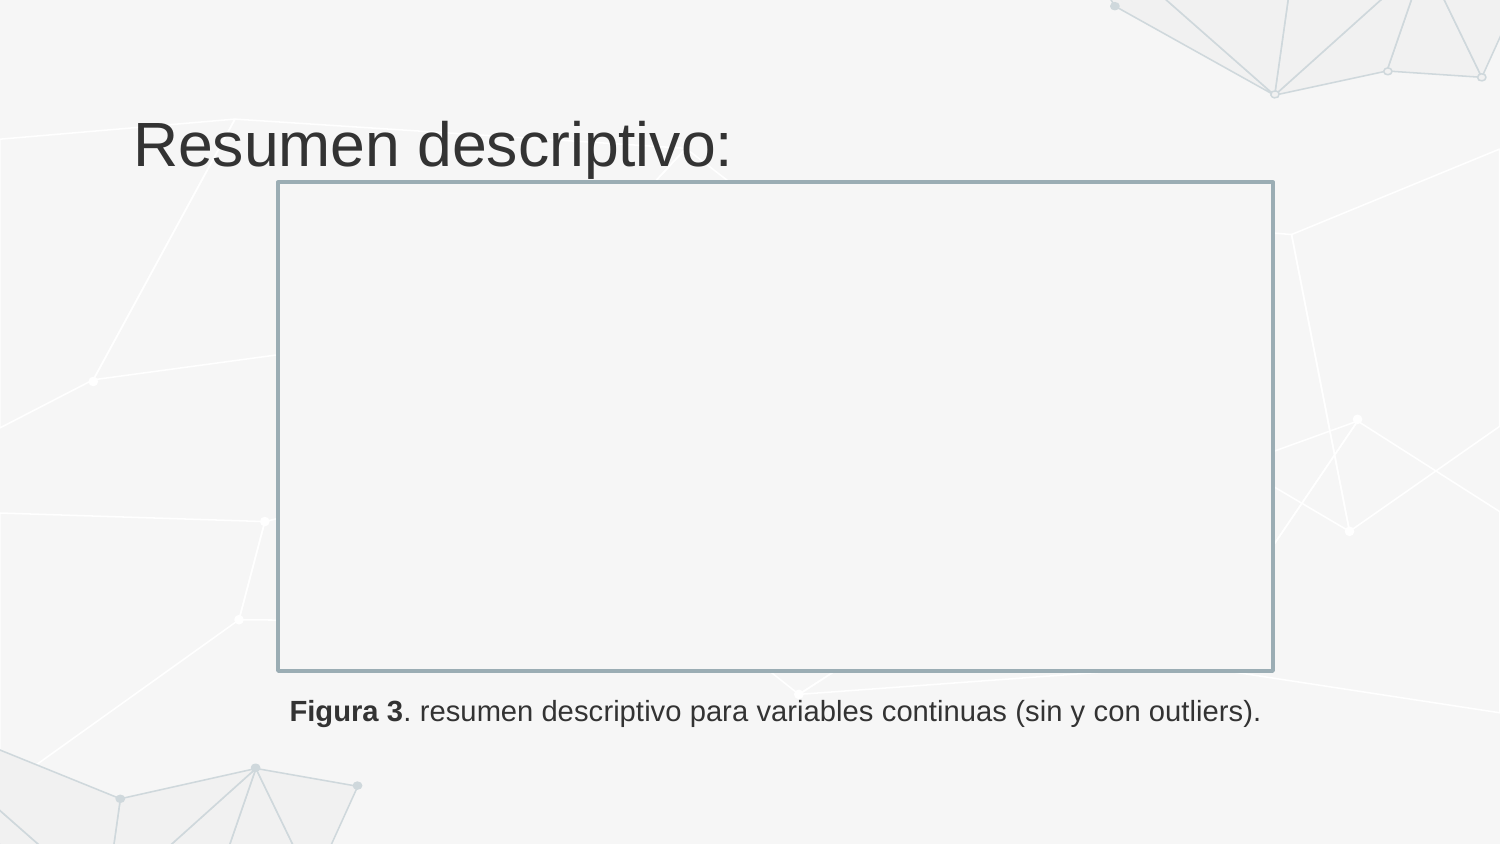

# Resumen descriptivo:

Figura 3. resumen descriptivo para variables continuas (sin y con outliers).